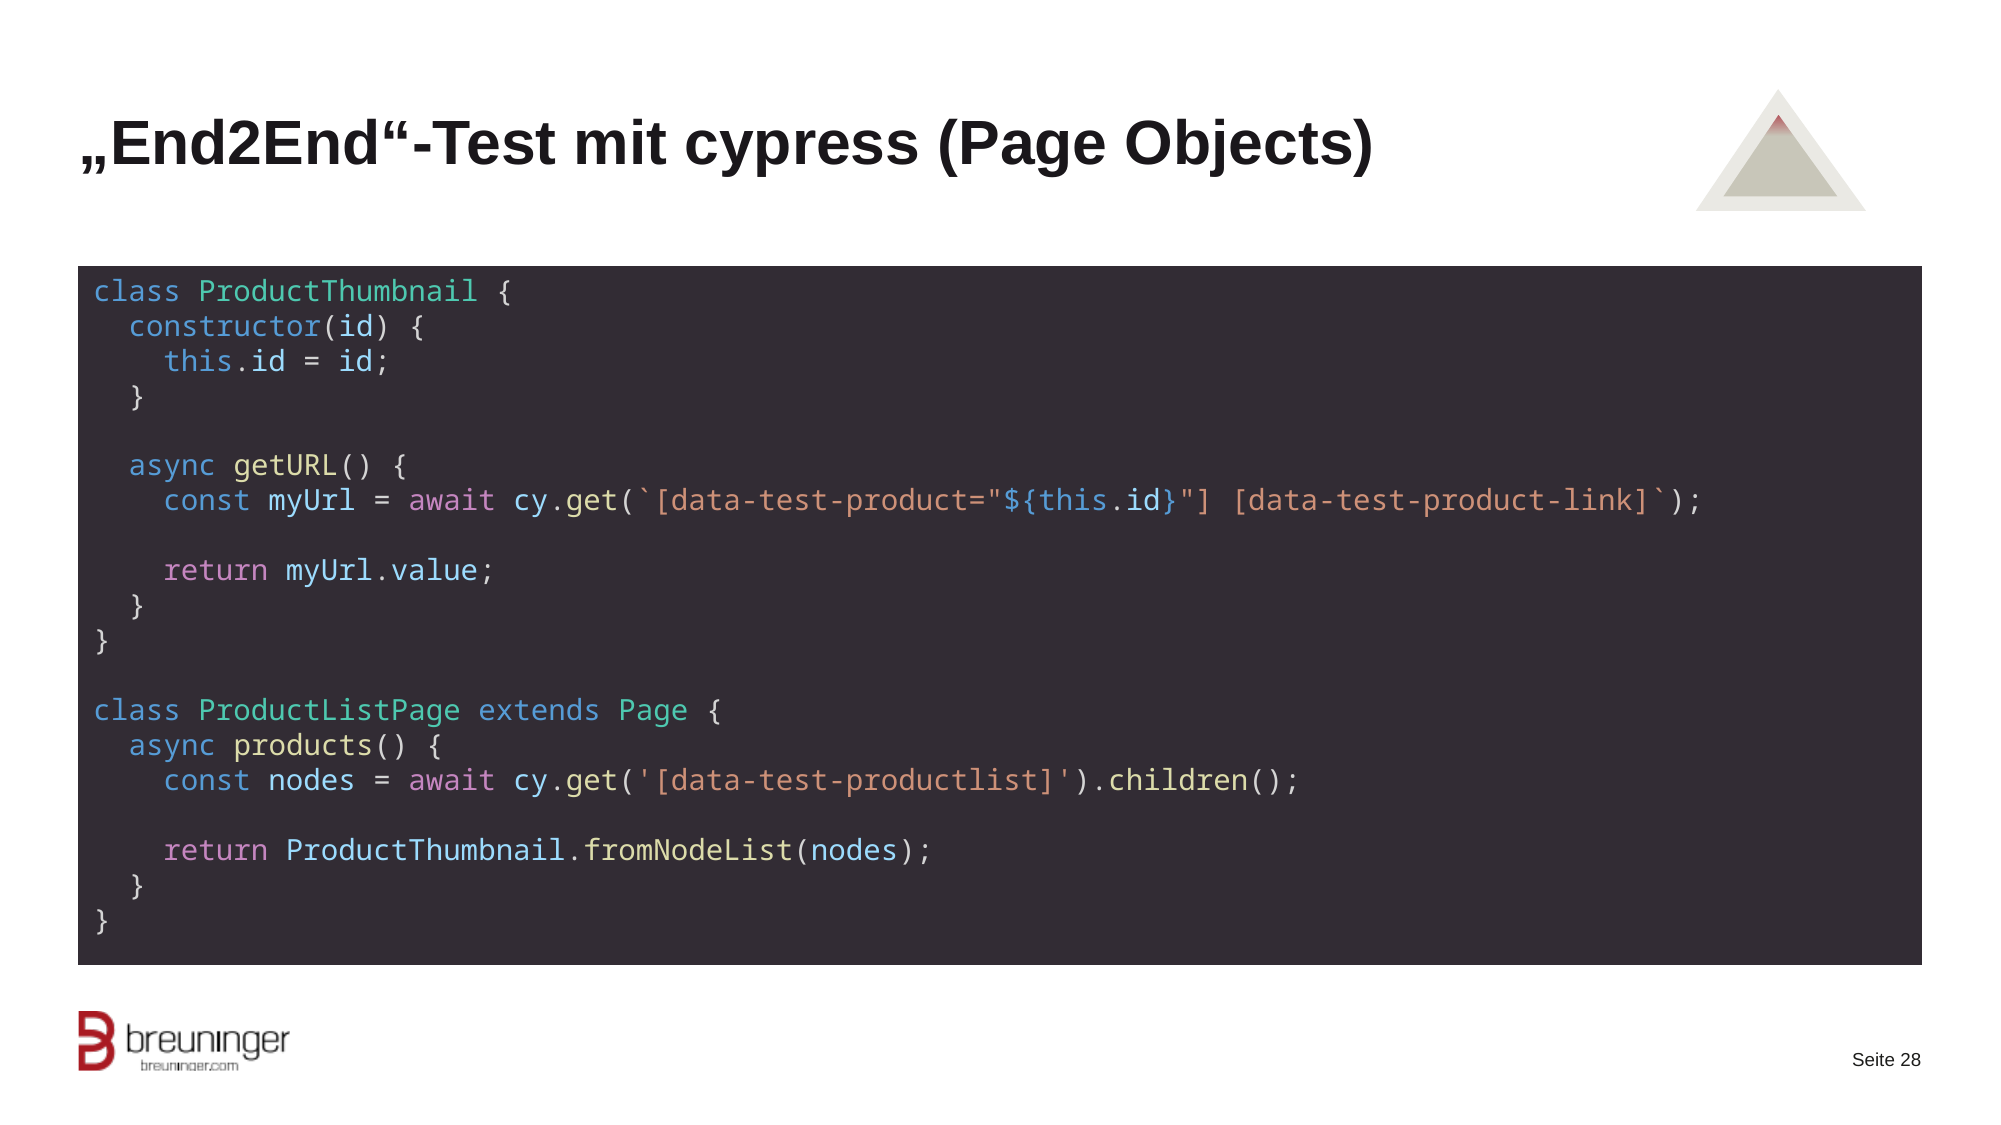

# „End2End“-Test mit cypress (Page Objects)
class ProductThumbnail {
  constructor(id) {
    this.id = id;
  }
  async getURL() {
    const myUrl = await cy.get(`[data-test-product="${this.id}"] [data-test-product-link]`);
    return myUrl.value;
  }
}
class ProductListPage extends Page {
  async products() {
    const nodes = await cy.get('[data-test-productlist]').children();
    return ProductThumbnail.fromNodeList(nodes);
  }
}